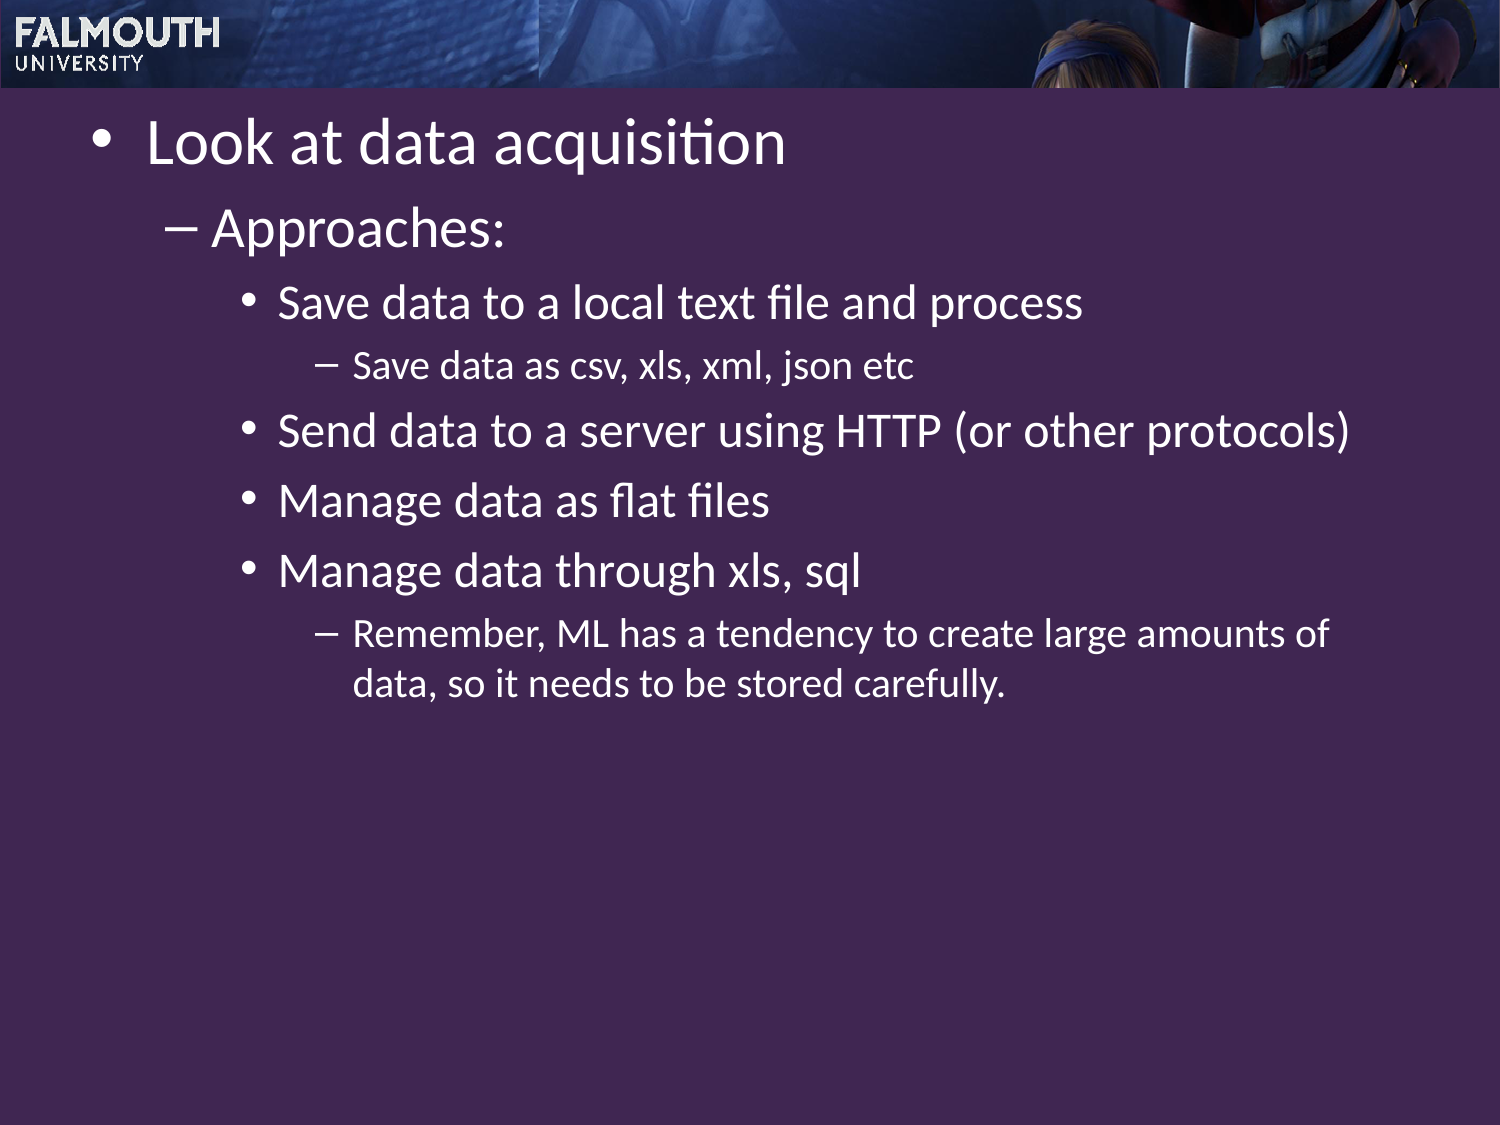

Look at data acquisition
Approaches:
Save data to a local text file and process
Save data as csv, xls, xml, json etc
Send data to a server using HTTP (or other protocols)
Manage data as flat files
Manage data through xls, sql
Remember, ML has a tendency to create large amounts of data, so it needs to be stored carefully.